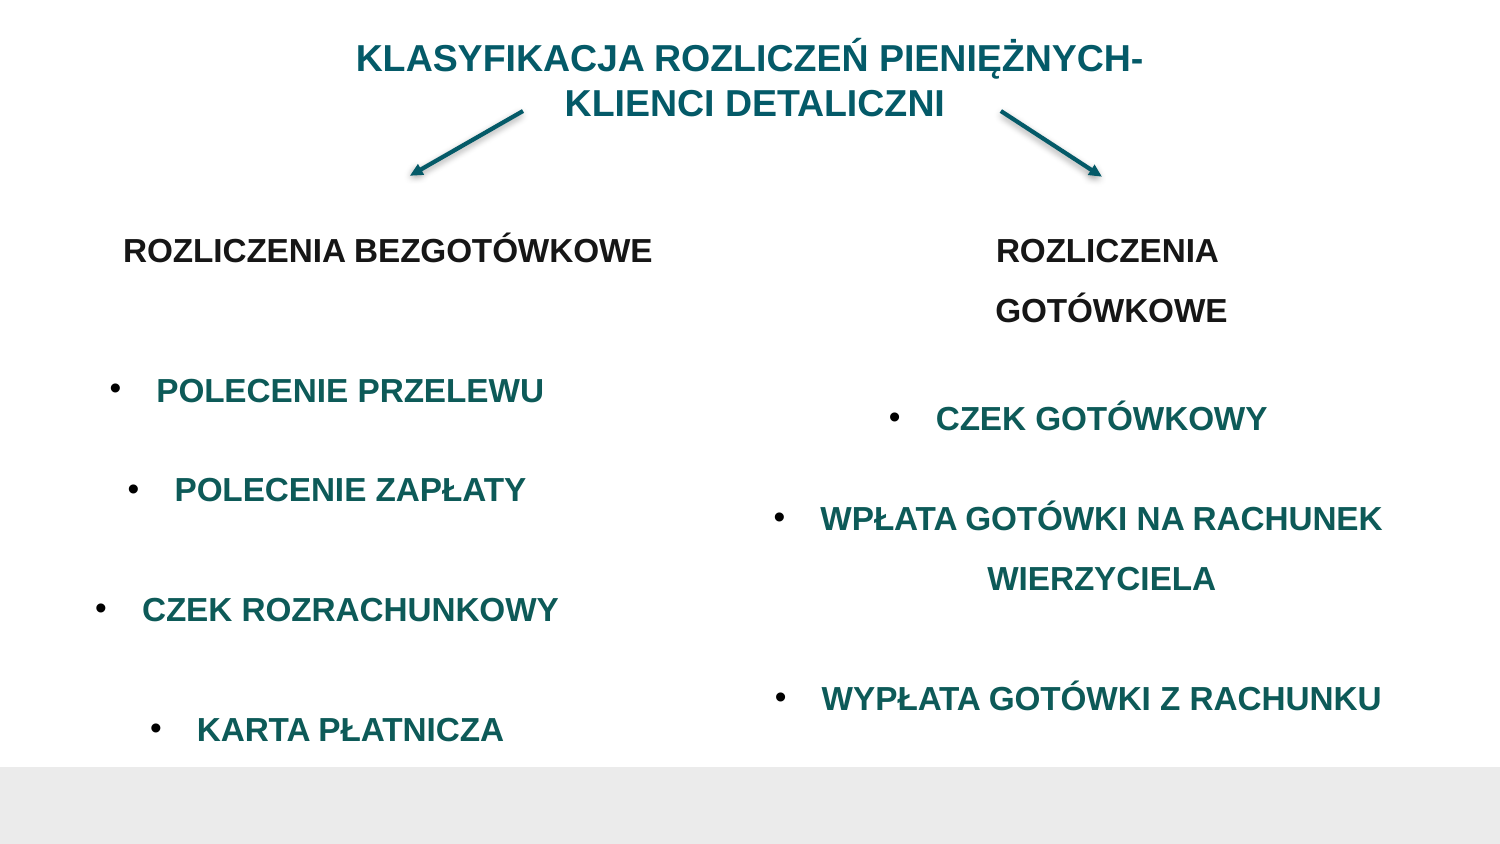

# KLASYFIKACJA ROZLICZEŃ PIENIĘŻNYCH- KLIENCI DETALICZNI
ROZLICZENIA
GOTÓWKOWE
ROZLICZENIA BEZGOTÓWKOWE
POLECENIE PRZELEWU
POLECENIE ZAPŁATY
CZEK ROZRACHUNKOWY
KARTA PŁATNICZA
CZEK GOTÓWKOWY
WPŁATA GOTÓWKI NA RACHUNEK WIERZYCIELA
WYPŁATA GOTÓWKI Z RACHUNKU